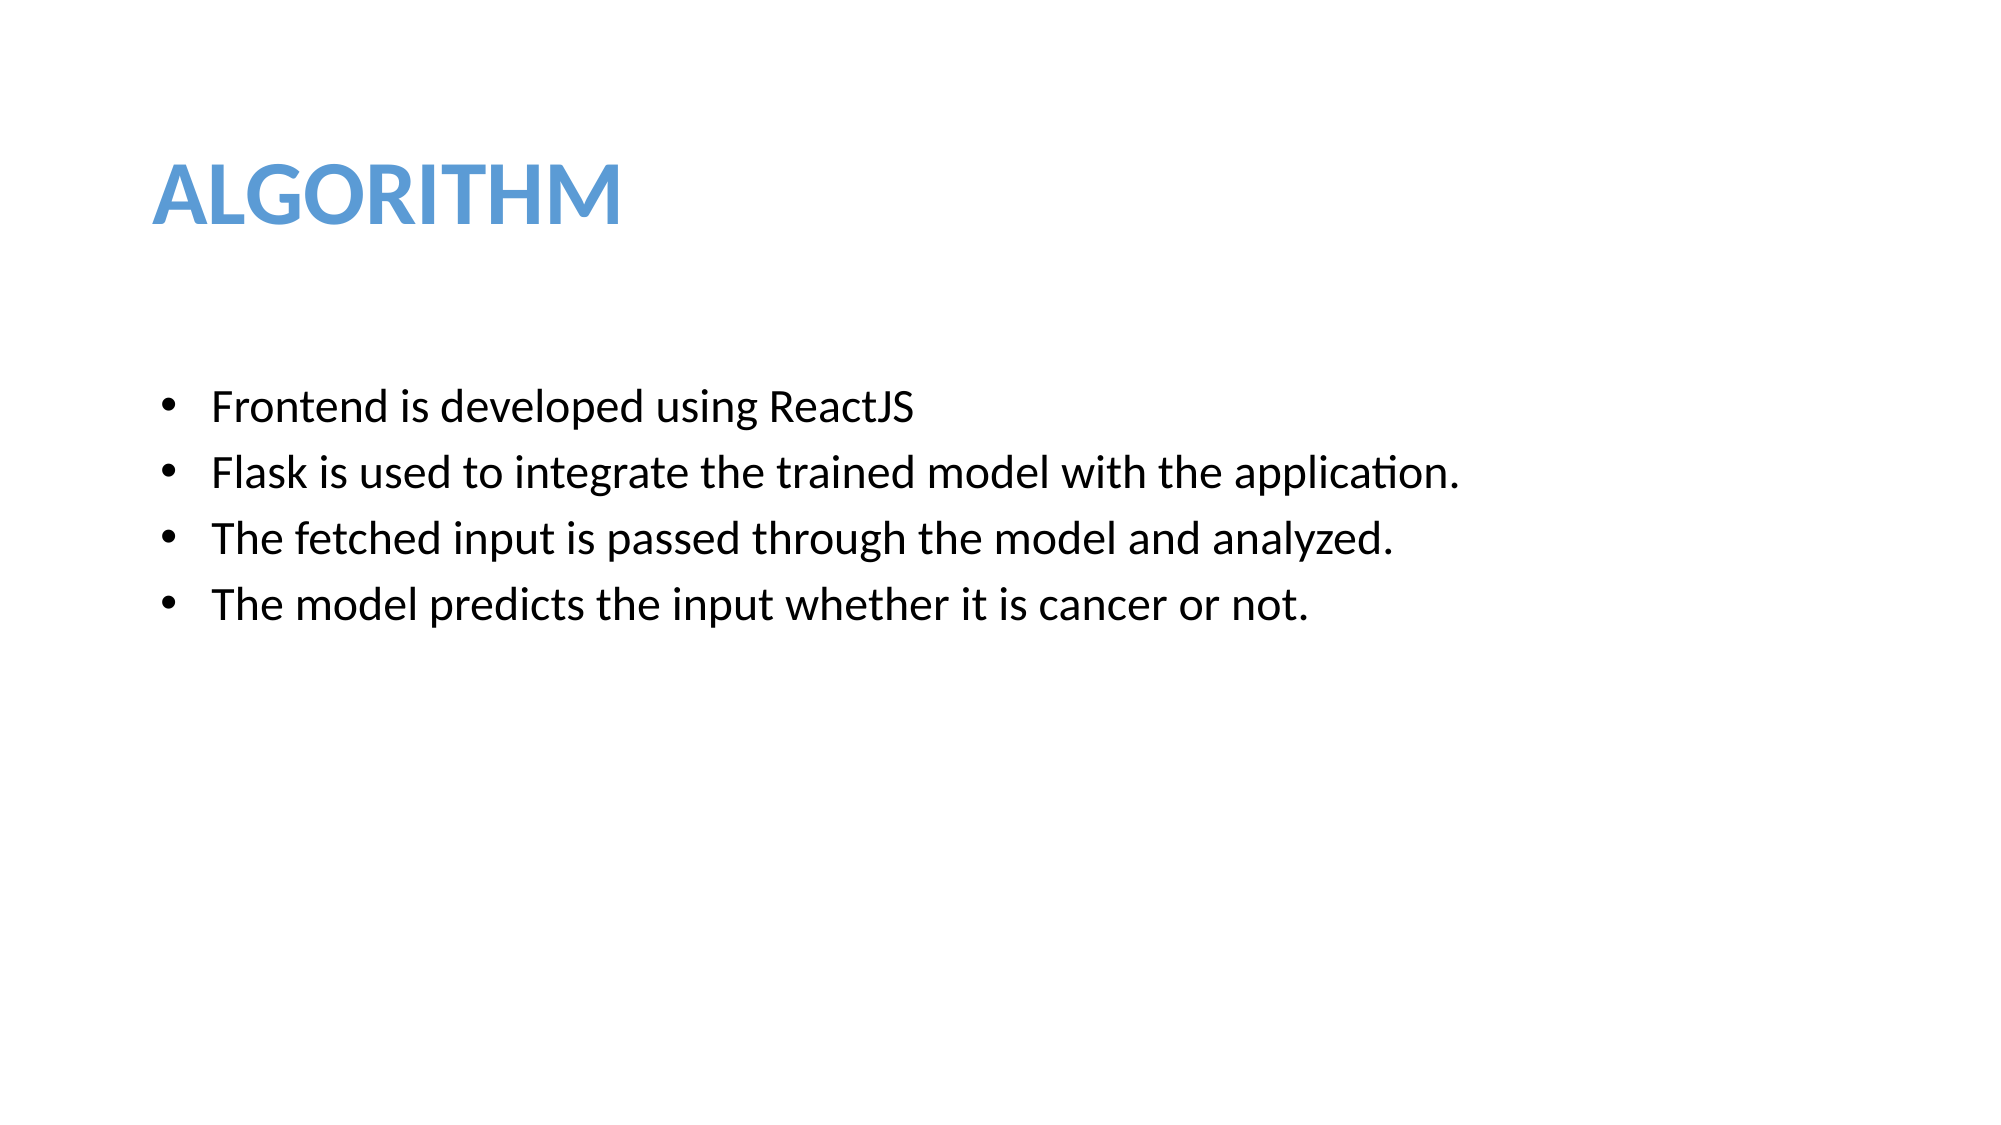

ALGORITHM
Frontend is developed using ReactJS
Flask is used to integrate the trained model with the application.
The fetched input is passed through the model and analyzed.
The model predicts the input whether it is cancer or not.